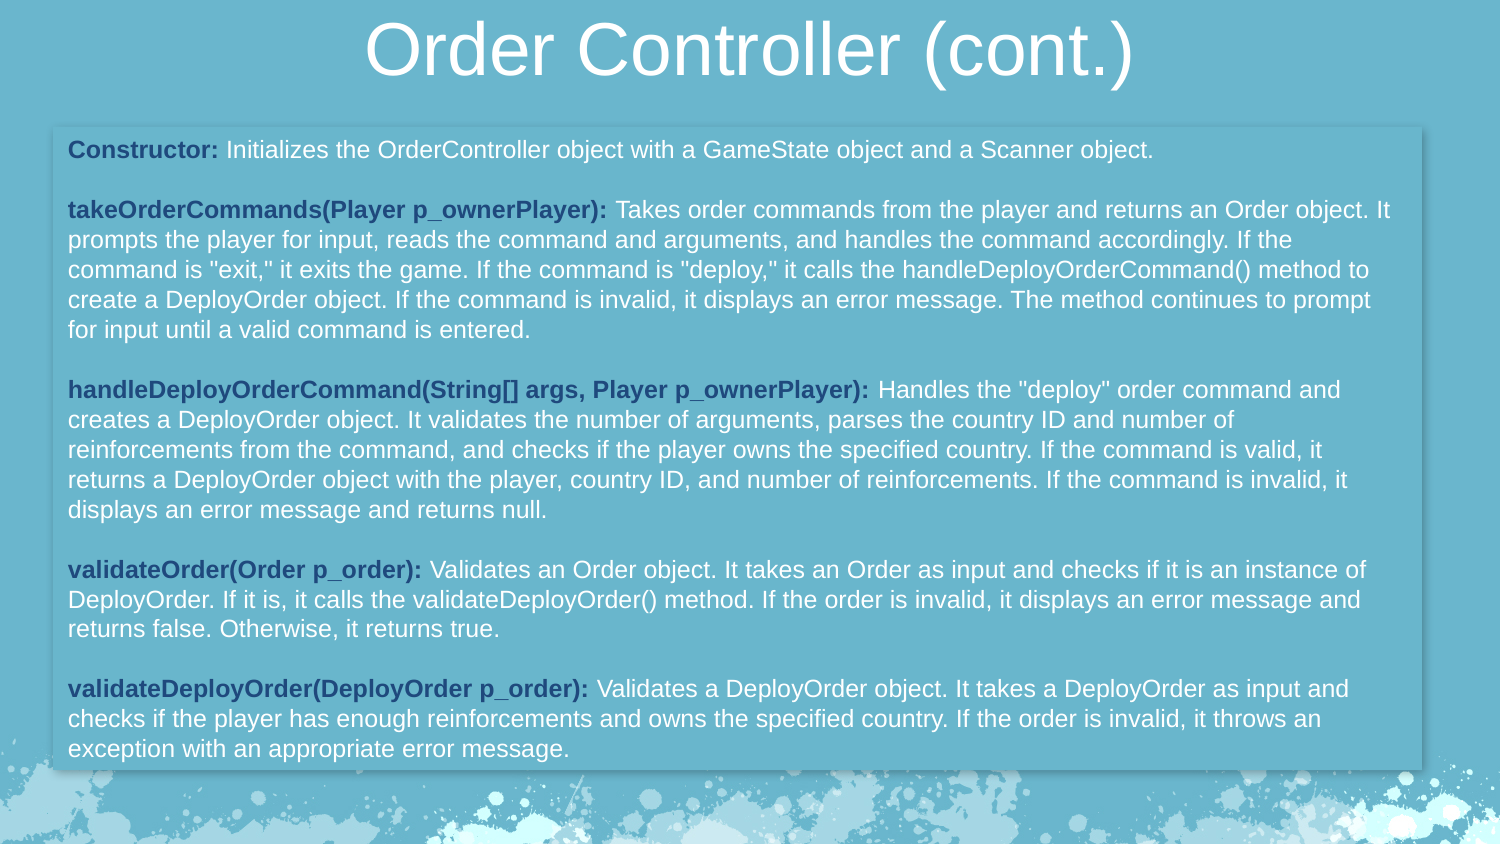

Order Controller (cont.)
Constructor: Initializes the OrderController object with a GameState object and a Scanner object.

takeOrderCommands(Player p_ownerPlayer): Takes order commands from the player and returns an Order object. It prompts the player for input, reads the command and arguments, and handles the command accordingly. If the command is "exit," it exits the game. If the command is "deploy," it calls the handleDeployOrderCommand() method to create a DeployOrder object. If the command is invalid, it displays an error message. The method continues to prompt for input until a valid command is entered.

handleDeployOrderCommand(String[] args, Player p_ownerPlayer): Handles the "deploy" order command and creates a DeployOrder object. It validates the number of arguments, parses the country ID and number of reinforcements from the command, and checks if the player owns the specified country. If the command is valid, it returns a DeployOrder object with the player, country ID, and number of reinforcements. If the command is invalid, it displays an error message and returns null.

validateOrder(Order p_order): Validates an Order object. It takes an Order as input and checks if it is an instance of DeployOrder. If it is, it calls the validateDeployOrder() method. If the order is invalid, it displays an error message and returns false. Otherwise, it returns true.

validateDeployOrder(DeployOrder p_order): Validates a DeployOrder object. It takes a DeployOrder as input and checks if the player has enough reinforcements and owns the specified country. If the order is invalid, it throws an exception with an appropriate error message.